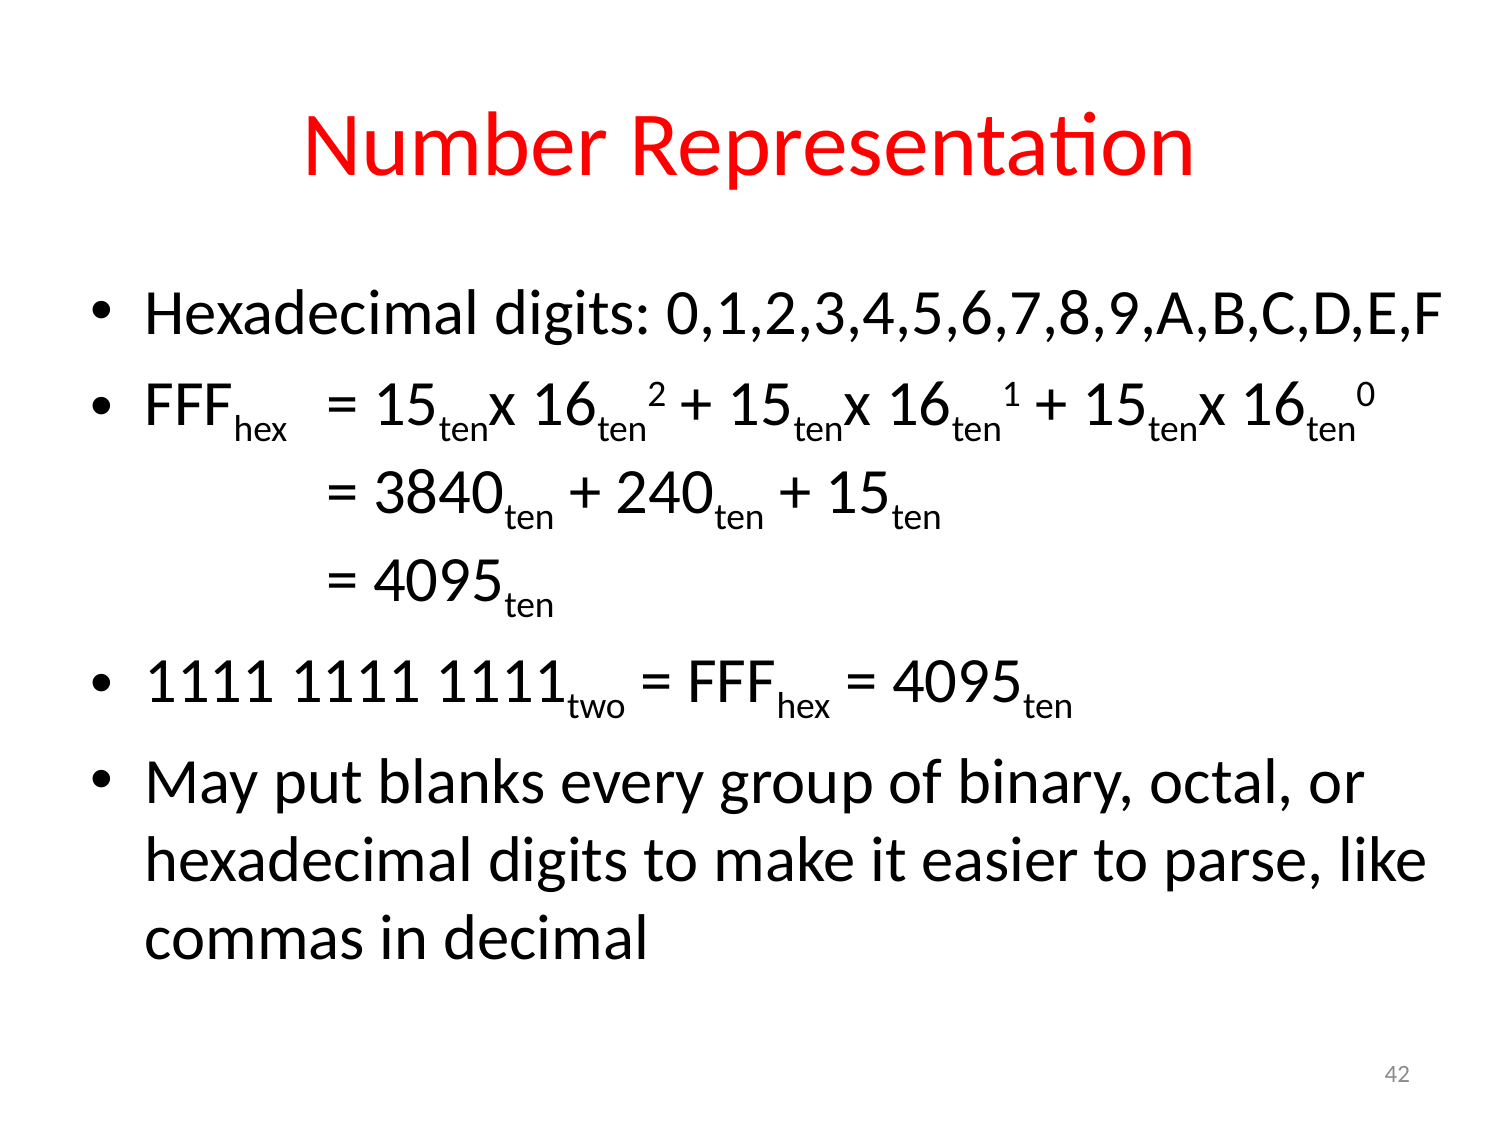

# Number Representation
Hexadecimal digits: 0,1,2,3,4,5,6,7,8,9,A,B,C,D,E,F
FFFhex	= 15tenx 16ten2 + 15tenx 16ten1 + 15tenx 16ten0
		= 3840ten + 240ten + 15ten
		= 4095ten
1111 1111 1111two = FFFhex = 4095ten
May put blanks every group of binary, octal, or hexadecimal digits to make it easier to parse, like commas in decimal

42